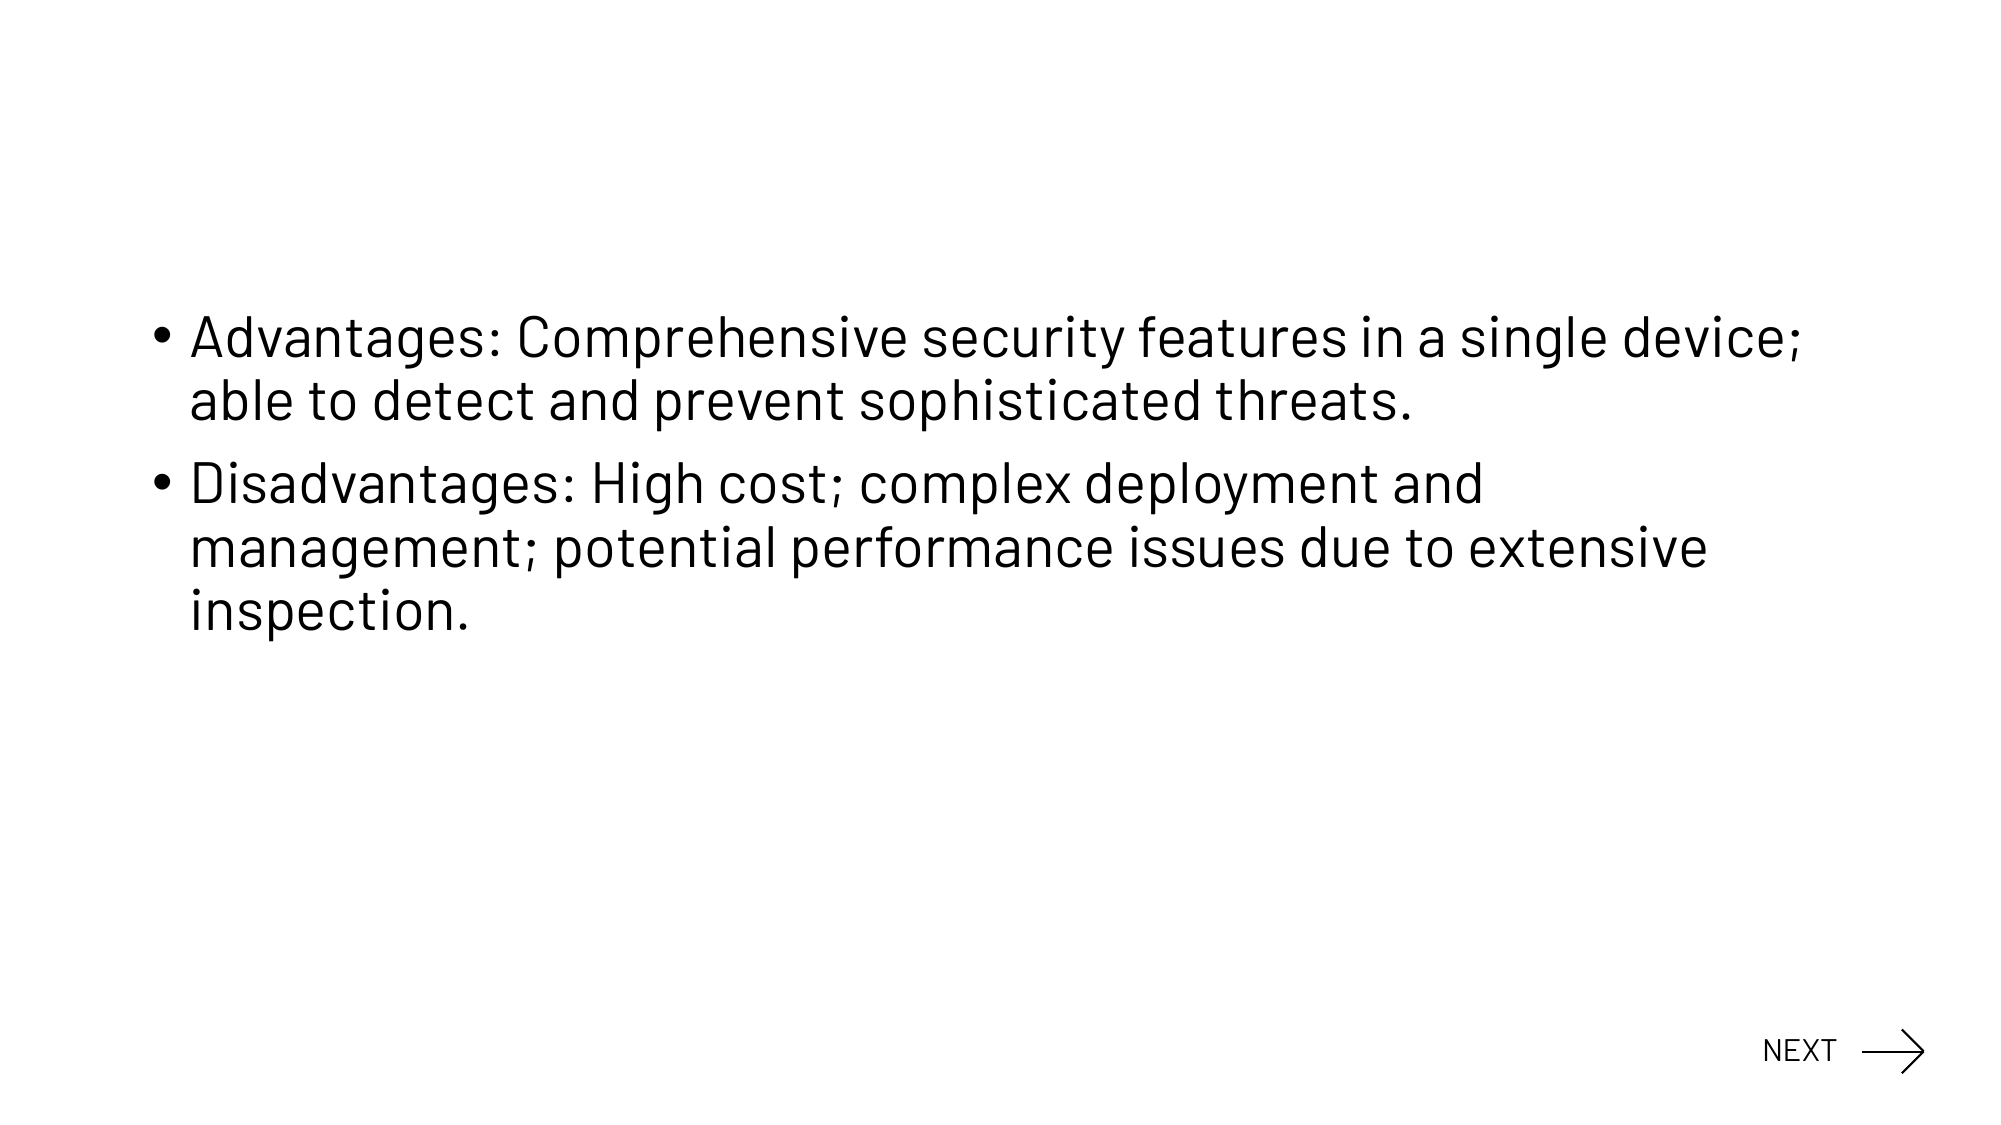

Advantages: Comprehensive security features in a single device; able to detect and prevent sophisticated threats.
Disadvantages: High cost; complex deployment and management; potential performance issues due to extensive inspection.